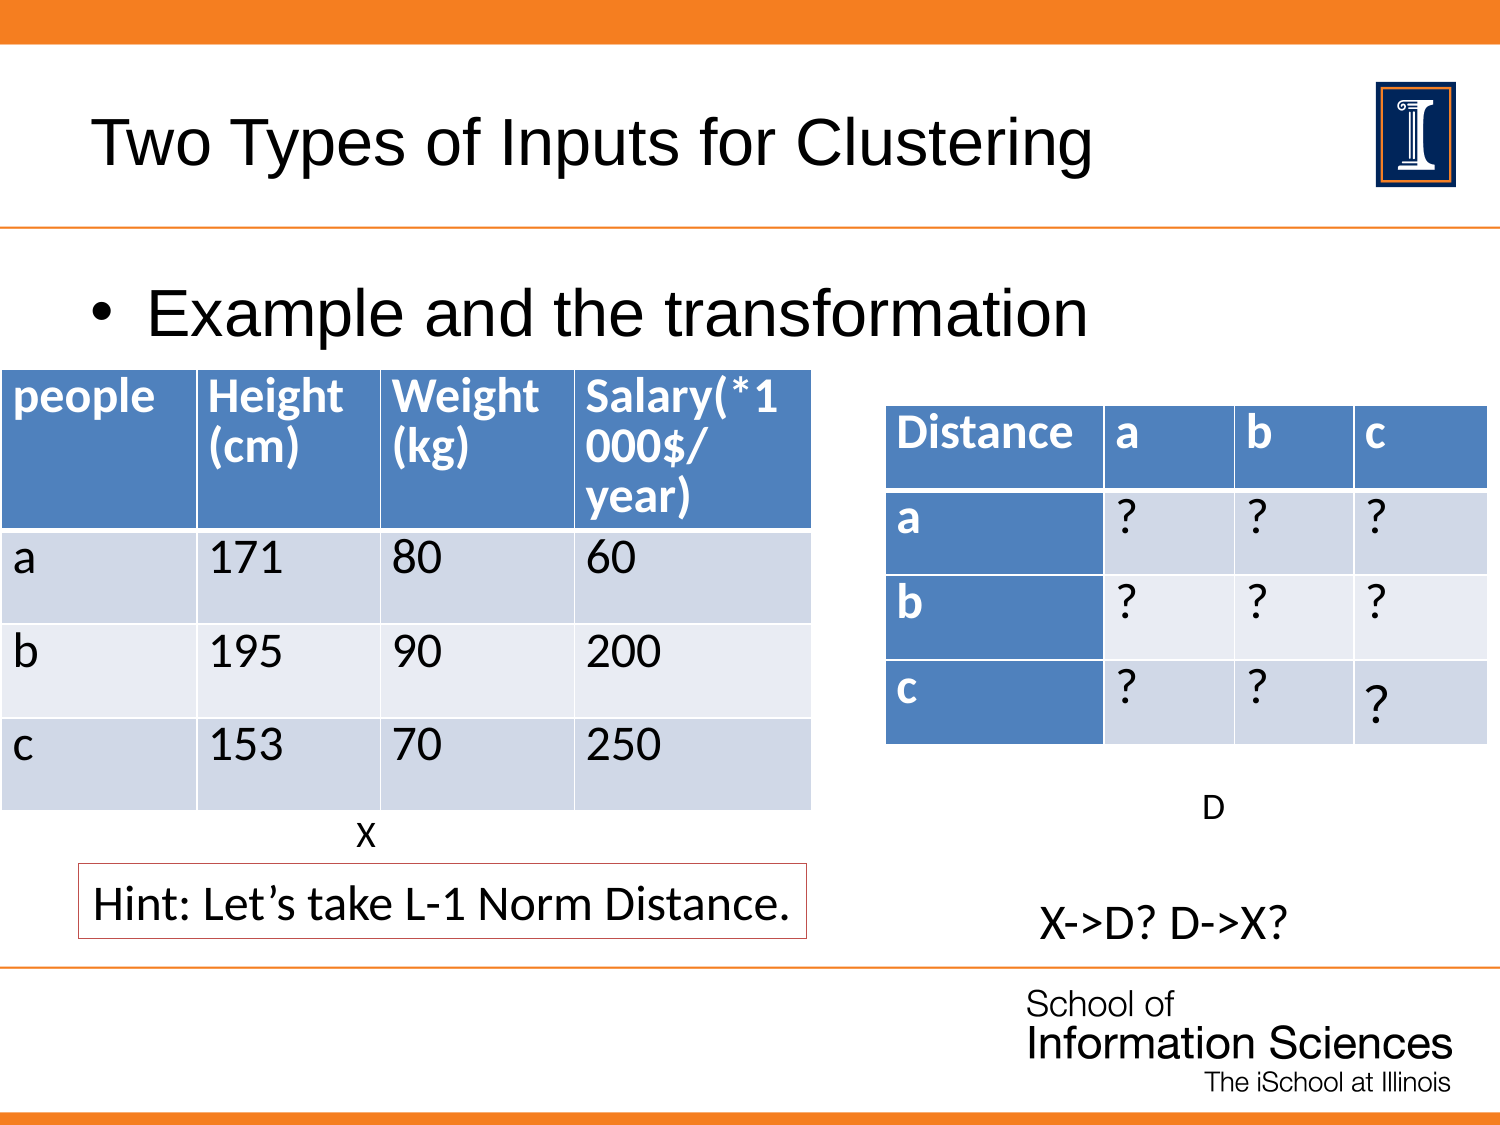

# Two Types of Inputs for Clustering
Example and the transformation

| people | Height (cm) | Weight (kg) | Salary(\*1000$/year) |
| --- | --- | --- | --- |
| a | 171 | 80 | 60 |
| b | 195 | 90 | 200 |
| c | 153 | 70 | 250 |
| Distance | a | b | c |
| --- | --- | --- | --- |
| a | ? | ? | ? |
| b | ? | ? | ? |
| c | ? | ? | ？ |
D
X
Hint: Let’s take L-1 Norm Distance.
X->D? D->X?
26